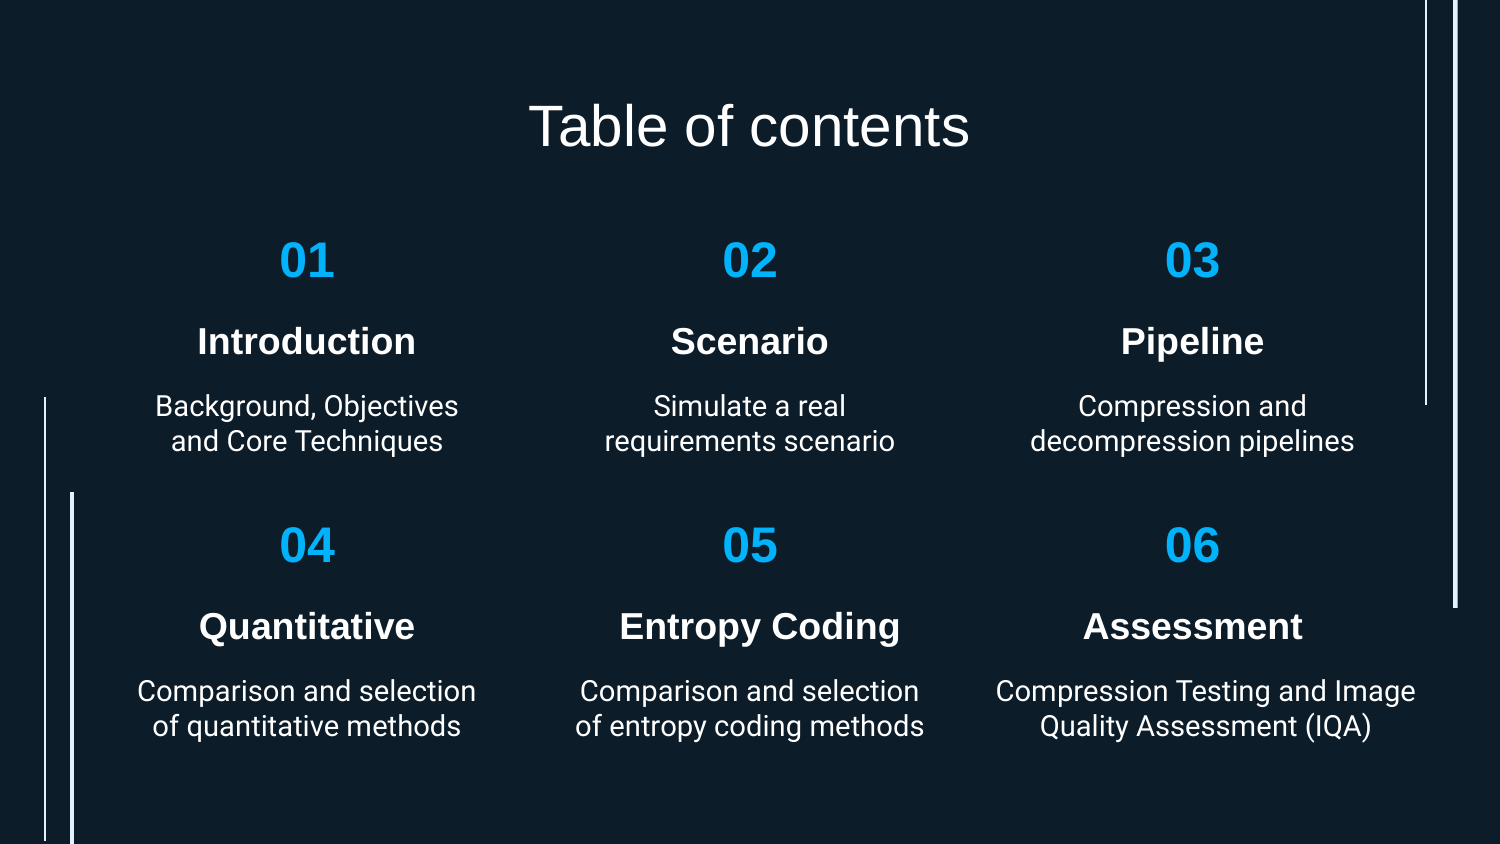

# Table of contents
01
02
03
Introduction
Scenario
Pipeline
Background, Objectives and Core Techniques
Simulate a real requirements scenario
Compression and decompression pipelines
04
05
06
Quantitative
Entropy Coding
Assessment
Comparison and selection of quantitative methods
Comparison and selection of entropy coding methods

Compression Testing and Image Quality Assessment (IQA)